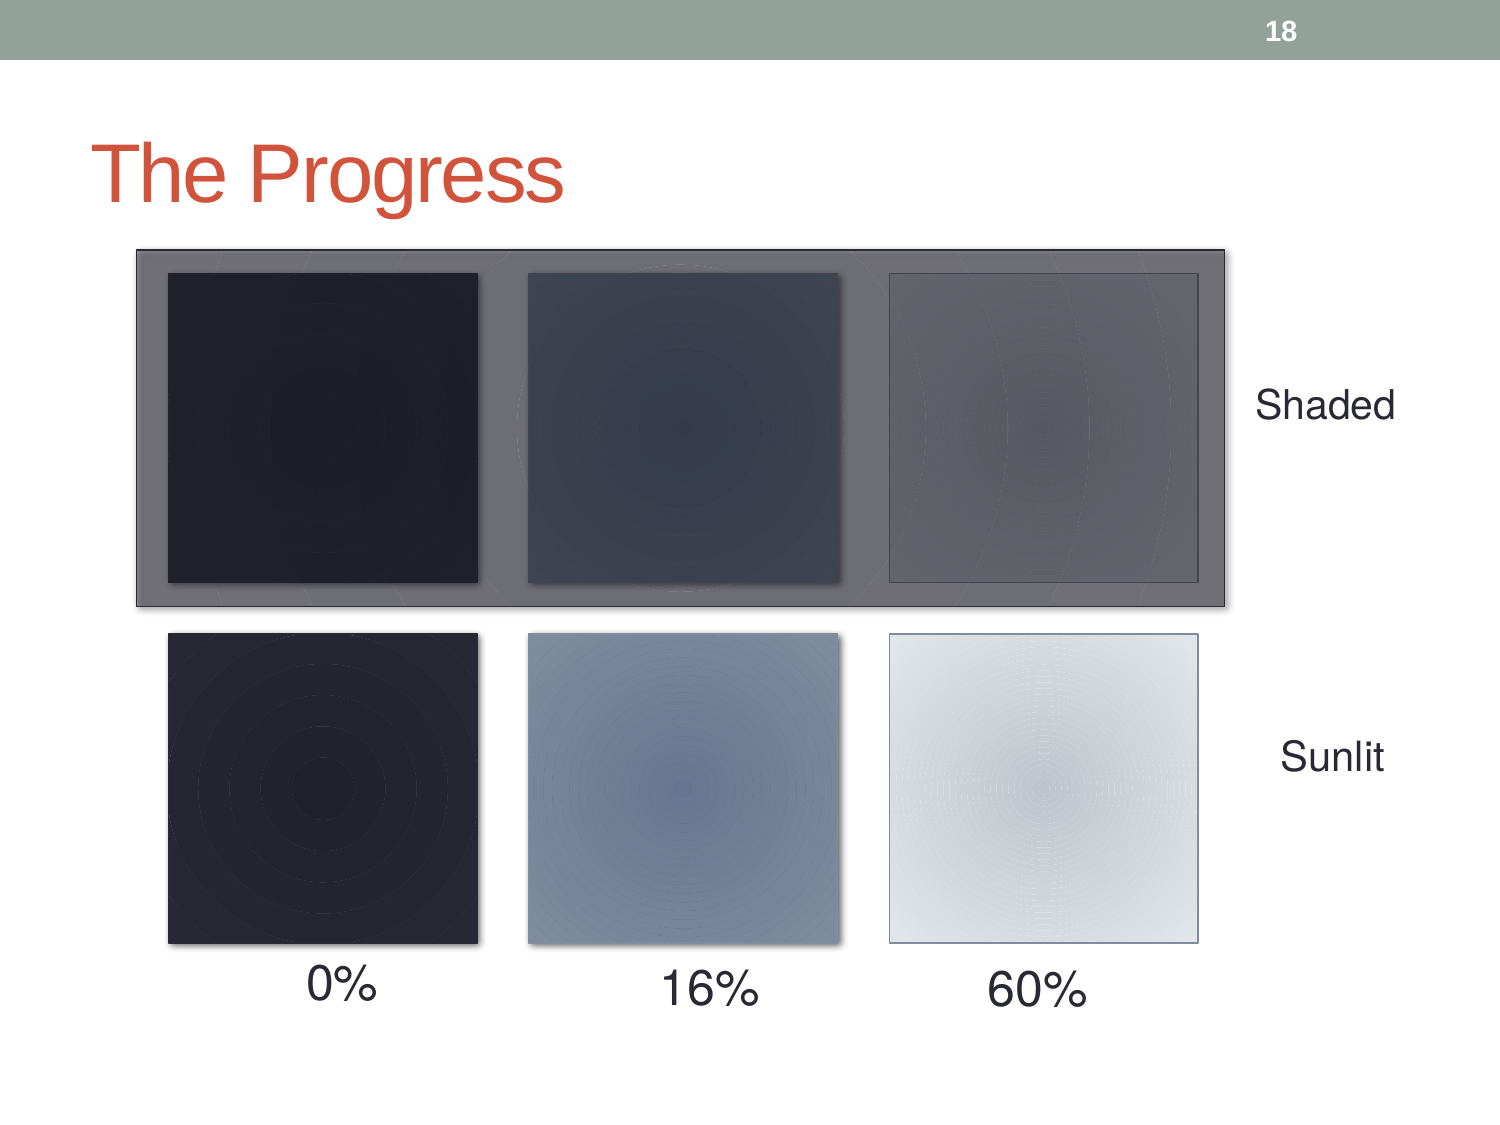

18
# The Progress

Shaded

Sunlit

0%

16%

60%